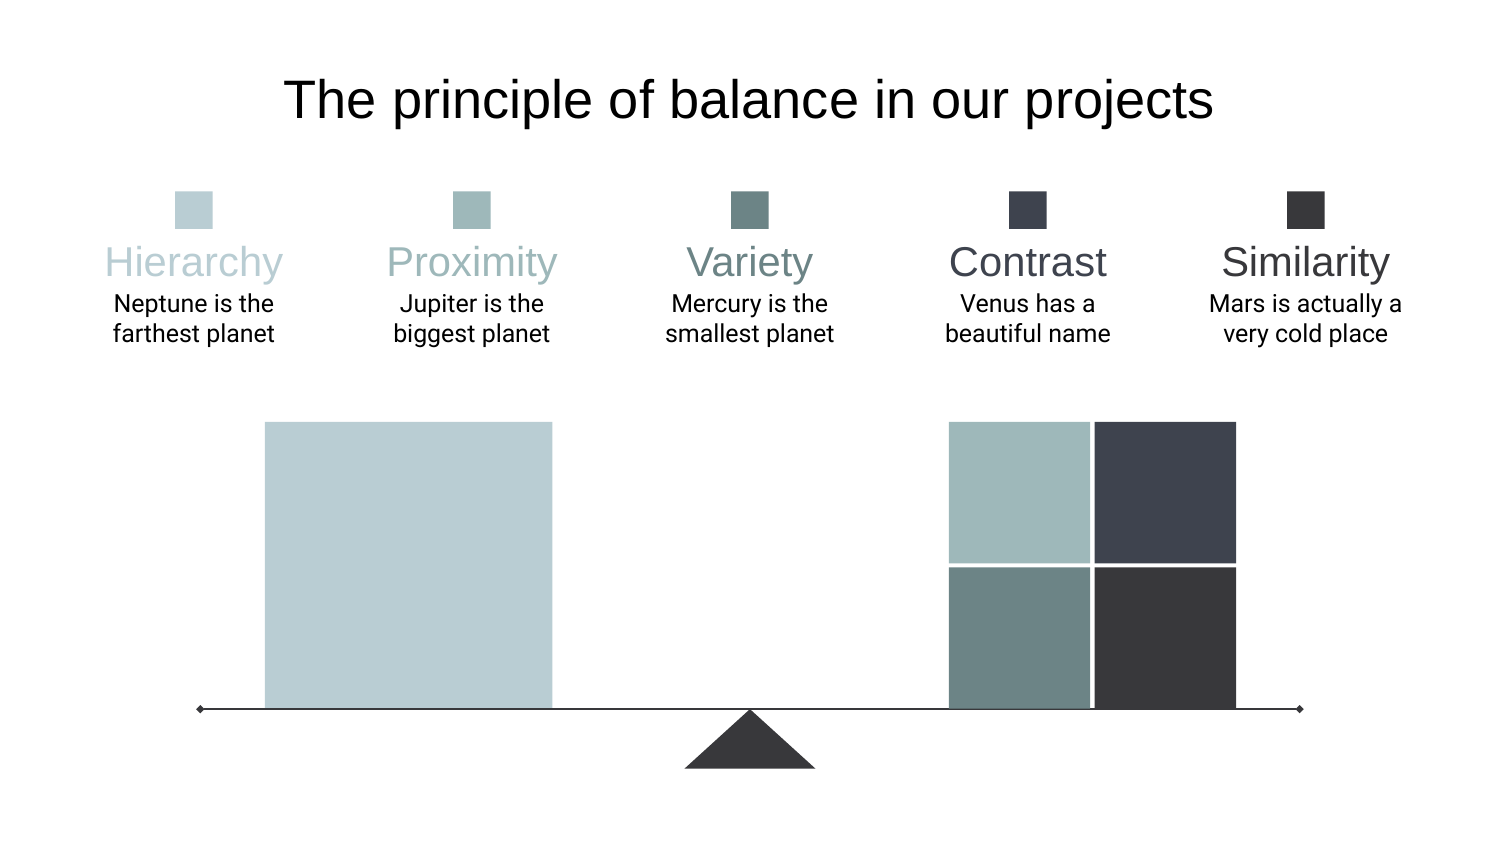

# The principle of balance in our projects

Hierarchy
Neptune is the farthest planet

Proximity
Jupiter is the biggest planet

Variety
Mercury is the smallest planet

Contrast
Venus has a beautiful name

Similarity
Mars is actually a very cold place